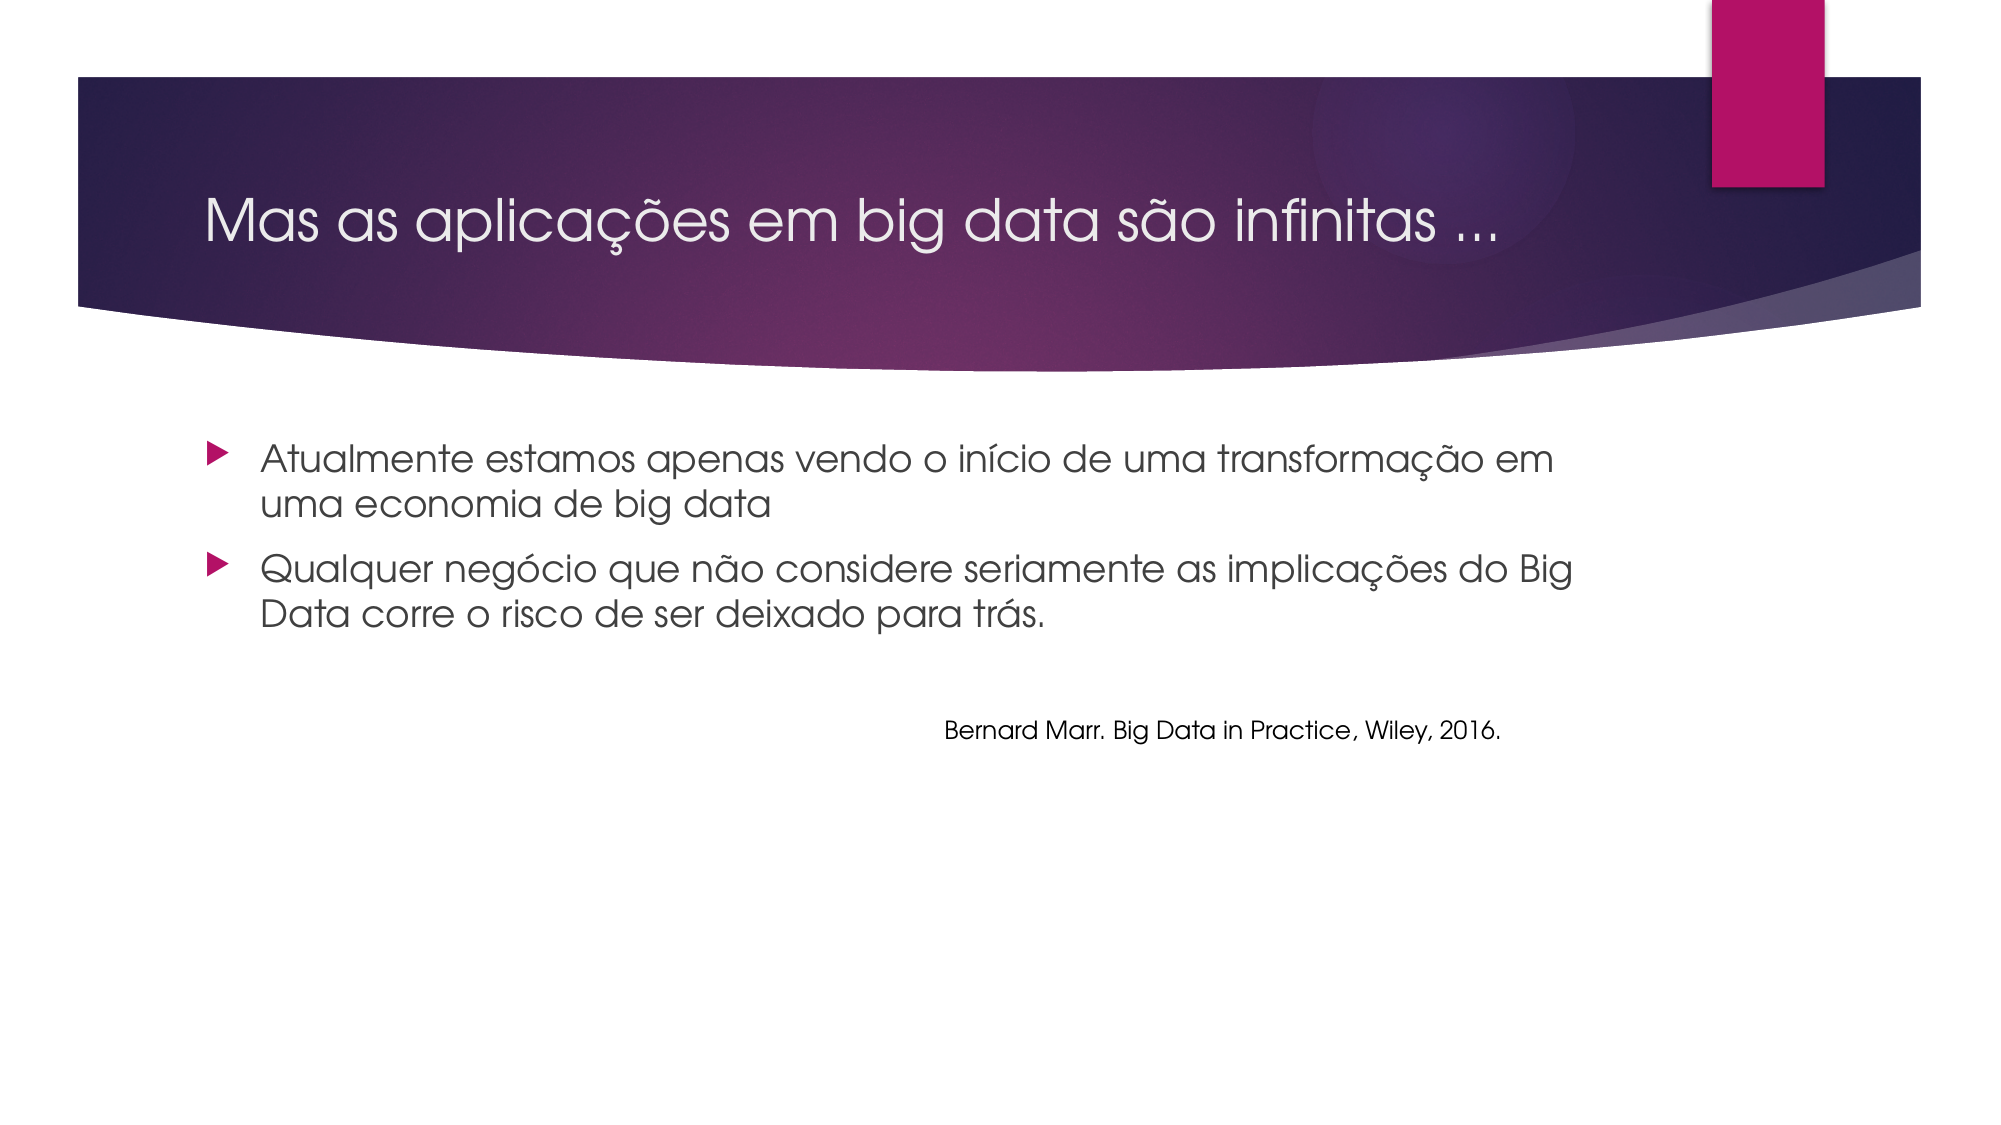

# Mas as aplicações em big data são infinitas ...
Atualmente estamos apenas vendo o início de uma transformação em uma economia de big data
Qualquer negócio que não considere seriamente as implicações do Big Data corre o risco de ser deixado para trás.

Bernard Marr. Big Data in Practice, Wiley, 2016.